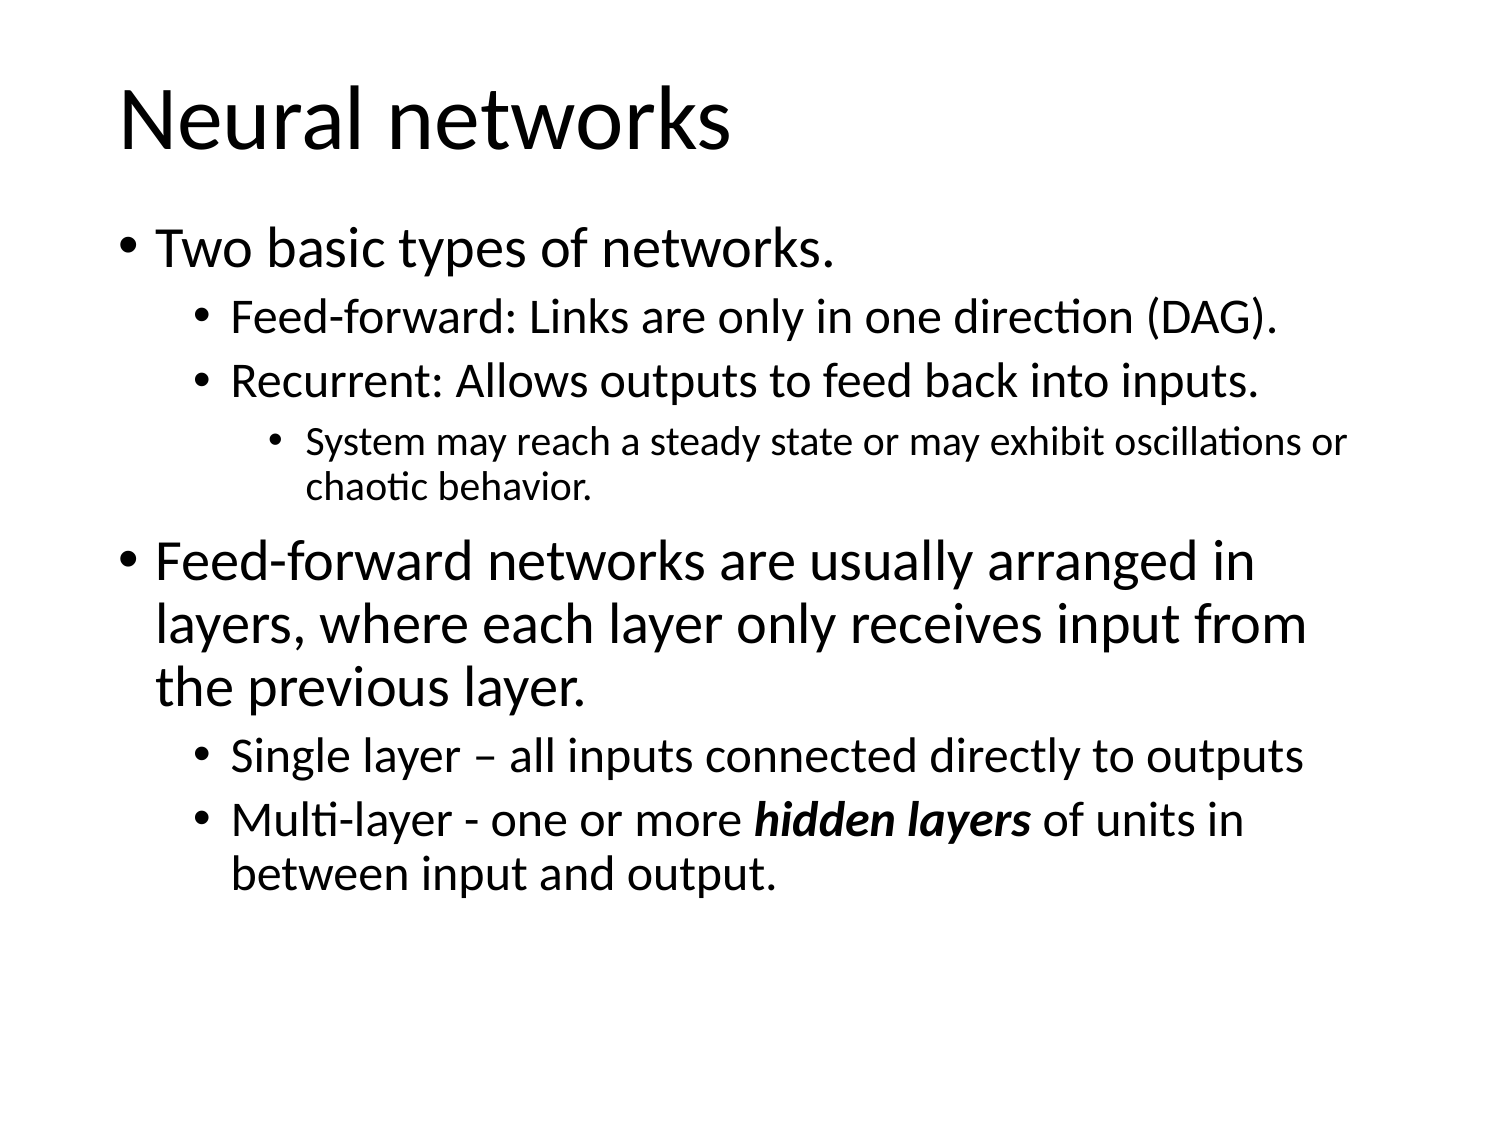

# Neural networks
Two basic types of networks.
Feed-forward: Links are only in one direction (DAG).
Recurrent: Allows outputs to feed back into inputs.
System may reach a steady state or may exhibit oscillations or chaotic behavior.
Feed-forward networks are usually arranged in layers, where each layer only receives input from the previous layer.
Single layer – all inputs connected directly to outputs
Multi-layer - one or more hidden layers of units in between input and output.